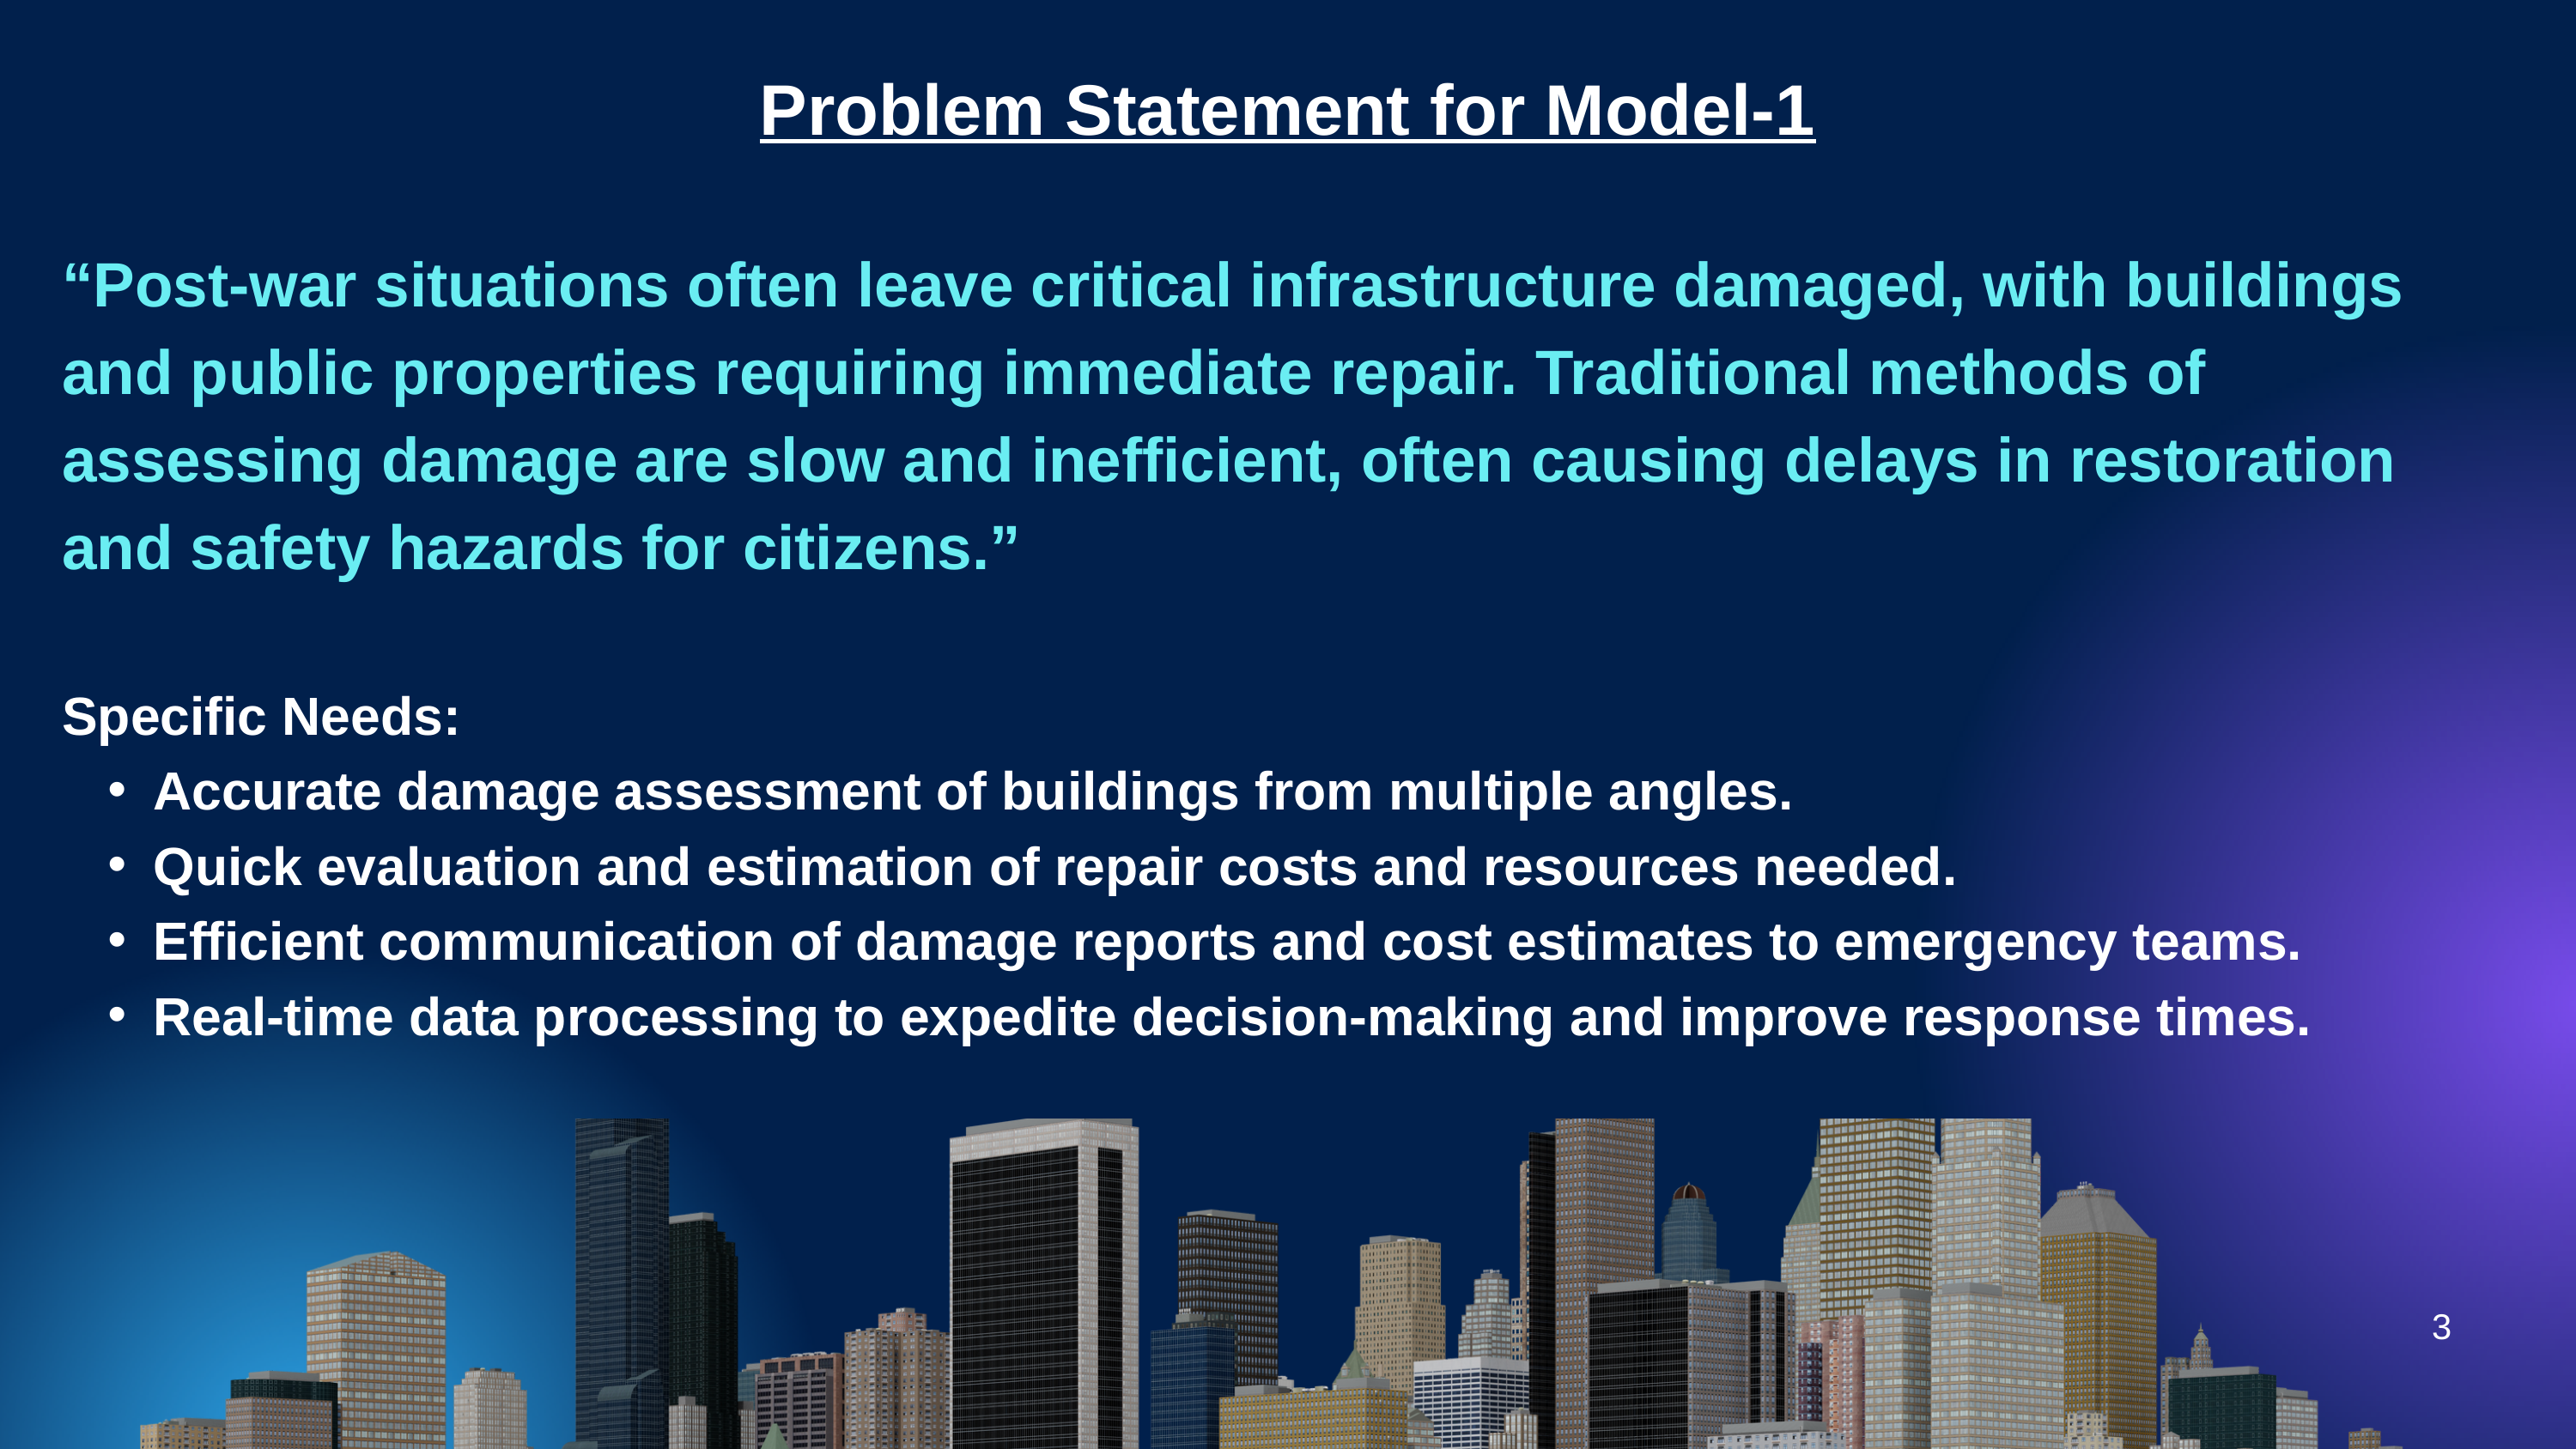

Problem Statement for Model-1
“Post-war situations often leave critical infrastructure damaged, with buildings and public properties requiring immediate repair. Traditional methods of assessing damage are slow and inefficient, often causing delays in restoration and safety hazards for citizens.”

Specific Needs:
Accurate damage assessment of buildings from multiple angles.
Quick evaluation and estimation of repair costs and resources needed.
Efficient communication of damage reports and cost estimates to emergency teams.
Real-time data processing to expedite decision-making and improve response times.

3